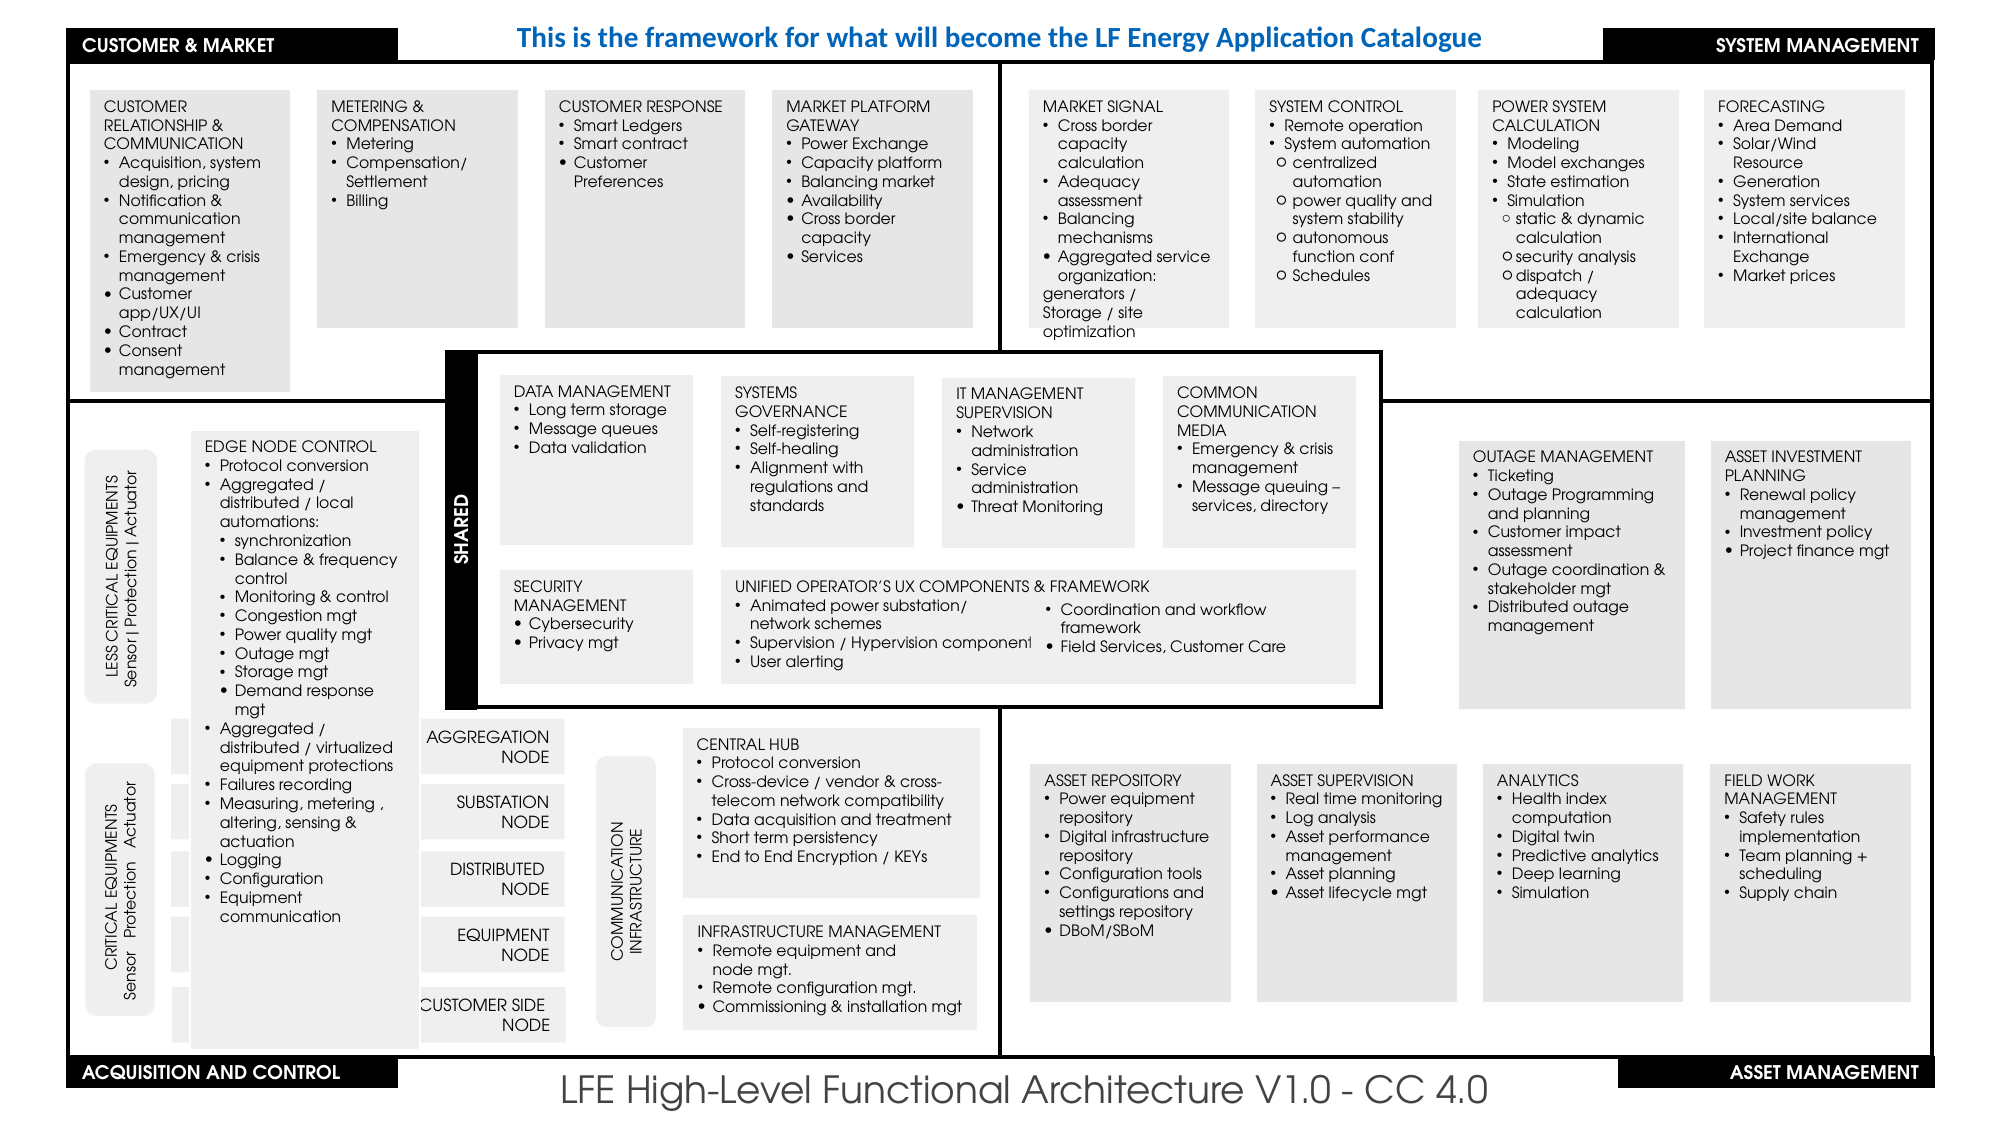

This is the framework for what will become the LF Energy Application Catalogue
CUSTOMER & MARKET
SYSTEM MANAGEMENT
SHARED
ACQUISITION AND CONTROL
ASSET MANAGEMENT
|  |  |
| --- | --- |
|  |  |
FORECASTING
Area Demand
Solar/Wind Resource
Generation
System services
Local/site balance
International Exchange
Market prices
MARKET SIGNAL
Cross border capacity calculation
Adequacy assessment
Balancing mechanisms
Aggregated service organization:
generators /  Storage / site optimization
SYSTEM CONTROL
Remote operation
System automation
centralized automation
power quality and system stability
autonomous function conf
Schedules
POWER SYSTEM CALCULATION
Modeling
Model exchanges
State estimation
Simulation
static & dynamic calculation
security analysis
dispatch / adequacy calculation
CUSTOMER RELATIONSHIP & COMMUNICATION
Acquisition, system design, pricing
Notification & communication management
Emergency & crisis management
Customer app/UX/UI
Contract
Consent management
METERING & COMPENSATION
Metering
Compensation/ Settlement
Billing
CUSTOMER RESPONSE
Smart Ledgers
Smart contract
Customer Preferences
MARKET PLATFORM GATEWAY
Power Exchange
Capacity platform
Balancing market
Availability
Cross border capacity
Services
|  |
| --- |
DATA MANAGEMENT
Long term storage
Message queues
Data validation

DATA MANAGEMENT
Long term storage
Message queuing
Data validation
Privacy mgt
SYSTEMS GOVERNANCE
Self-registering
Self-healing
Alignment with regulations and standards

COMMON COMMUNICATION MEDIA
Emergency & crisis management
Message queuing – services, directory
IT MANAGEMENT
SUPERVISION
Network administration
Service administration
Threat Monitoring

UNIFIED OPERATOR’S UX COMPONENTS & FRAMEWORK
Animated power substation/
network schemes
Supervision / Hypervision component
User alerting
Coordination and workflow framework
Field Services, Customer Care
SECURITY MANAGEMENT
Cybersecurity
Privacy mgt
LESS CRITICAL EQUIPMENTS
Sensor | Protection | Actuator
 CRITICAL EQUIPMENTS
Sensor   Protection   Actuator
EDGE NODE CONTROL
Protocol conversion
Aggregated / distributed / local automations:
synchronization
Balance & frequency control
Monitoring & control
Congestion mgt
Power quality mgt
Outage mgt
Storage mgt
Demand response mgt
Aggregated / distributed / virtualized equipment protections
Failures recording
Measuring, metering , altering, sensing & actuation
Logging
Configuration
Equipment communication
CENTRAL HUB
Protocol conversion
Cross-device / vendor & cross-telecom network compatibility
Data acquisition and treatment
Short term persistency
End to End Encryption / KEYs
COMMUNICATION INFRASTRUCTURE
INFRASTRUCTURE MANAGEMENT
Remote equipment and
node mgt.
Remote configuration mgt.
Commissioning & installation mgt
AGGREGATION
 NODE
SUBSTATION
 NODE
DISTRIBUTED
NODE
EQUIPMENT
NODE
CUSTOMER SIDE
NODE
OUTAGE MANAGEMENT
Ticketing
Outage Programming and planning
Customer impact assessment
Outage coordination & stakeholder mgt
Distributed outage management
ASSET INVESTMENT PLANNING
Renewal policy management
Investment policy
Project finance mgt
ASSET REPOSITORY
Power equipment repository
Digital infrastructure repository
Configuration tools
Configurations and settings repository
DBoM/SBoM
ASSET SUPERVISION
Real time monitoring
Log analysis
Asset performance management
Asset planning
Asset lifecycle mgt
ANALYTICS
Health index computation
Digital twin
Predictive analytics
Deep learning
Simulation
FIELD WORK MANAGEMENT
Safety rules implementation
Team planning + scheduling
Supply chain
LFE High-Level Functional Architecture V1.0 - CC 4.0